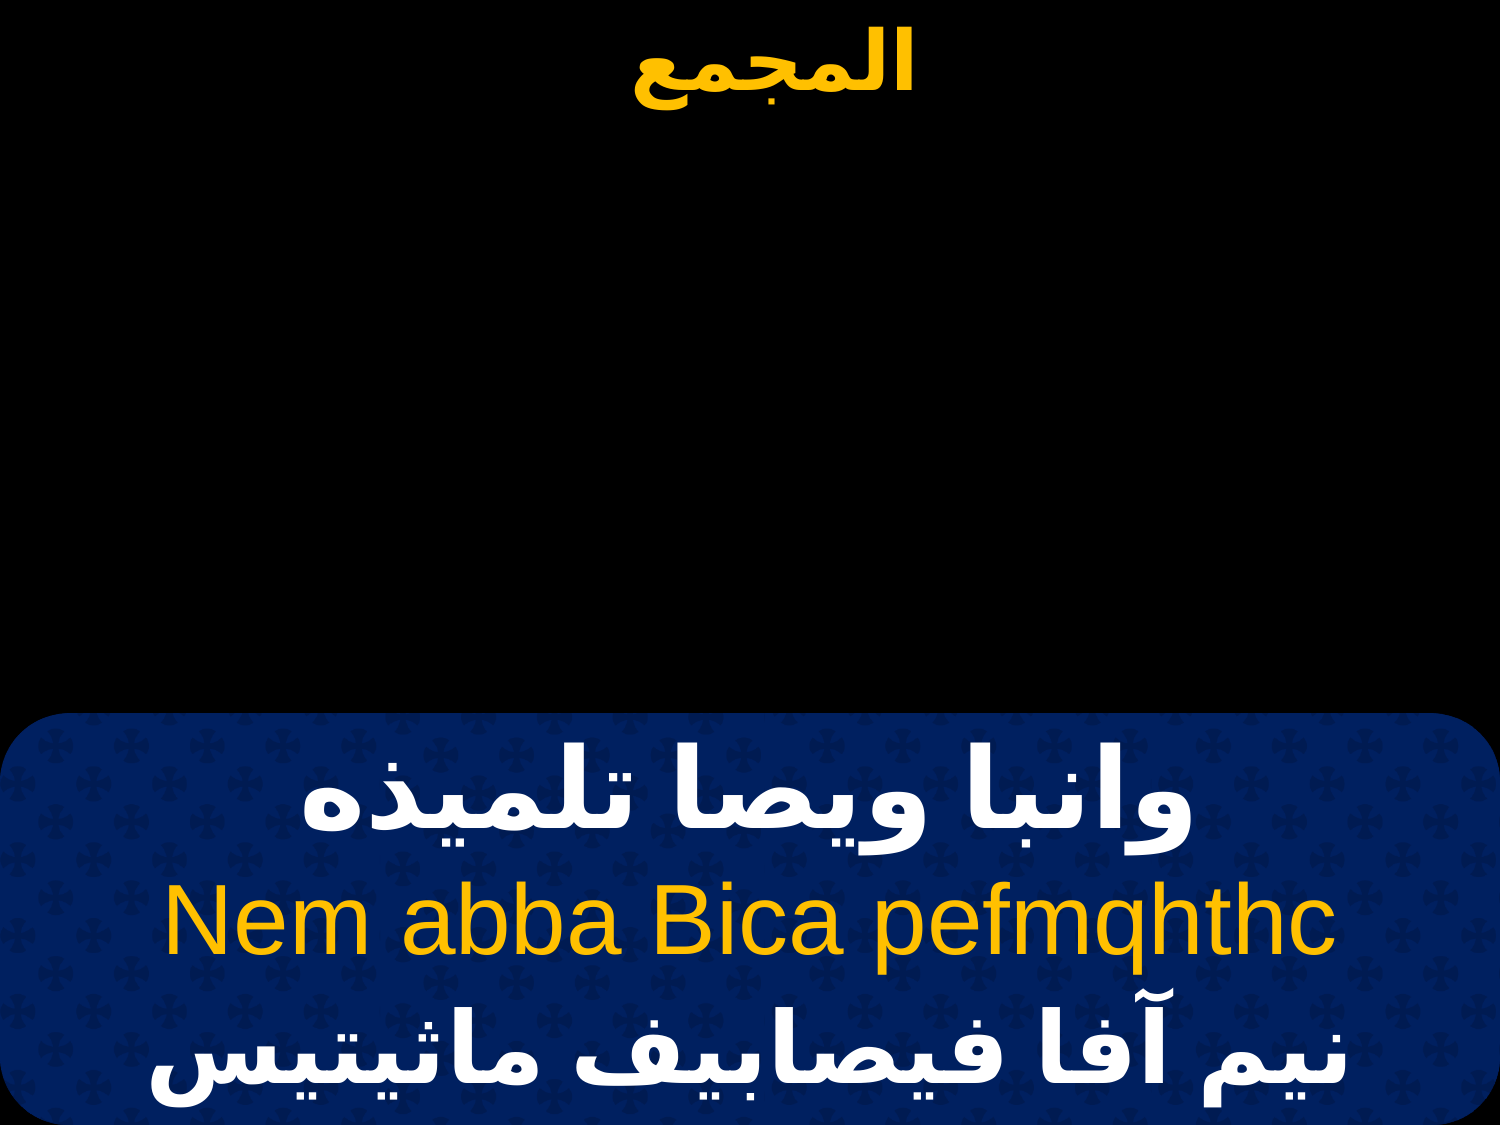

# وانبا ويصا تلميذه
Nem abba Bica pefmqhthc
نيم آفا فيصابيف ماثيتيس